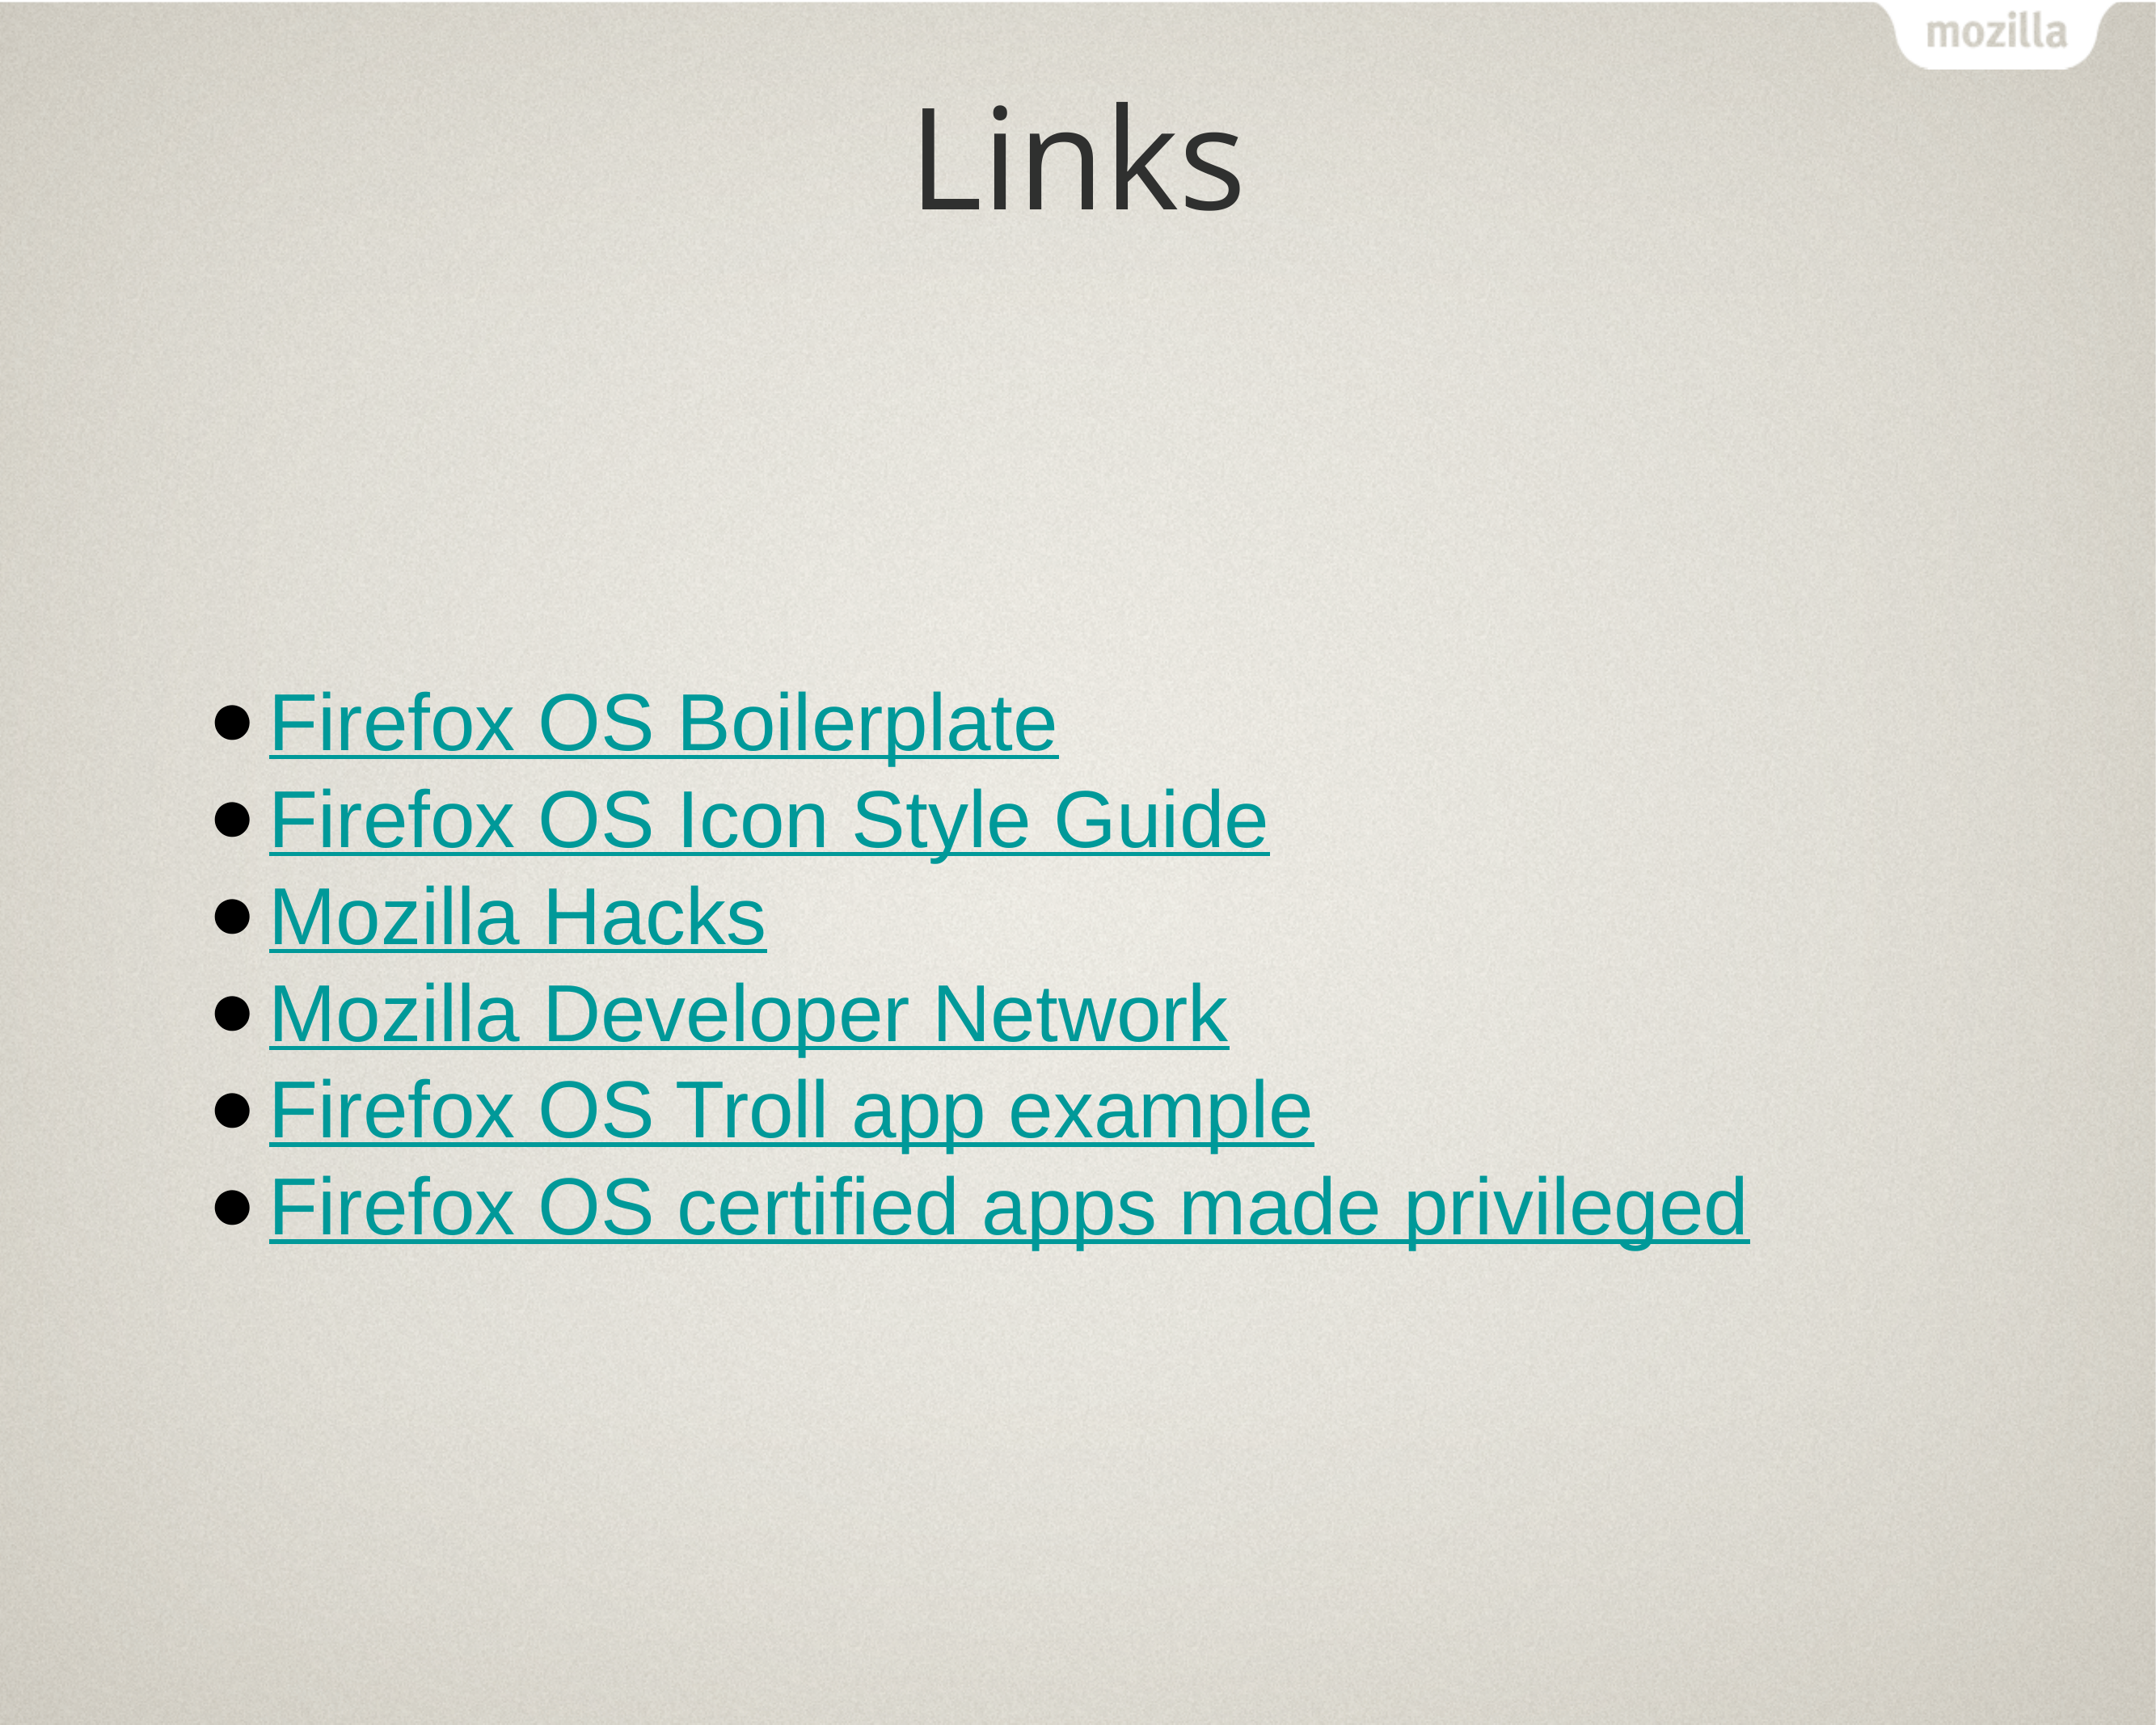

# Links
Firefox OS Boilerplate
Firefox OS Icon Style Guide
Mozilla Hacks
Mozilla Developer Network
Firefox OS Troll app example
Firefox OS certified apps made privileged